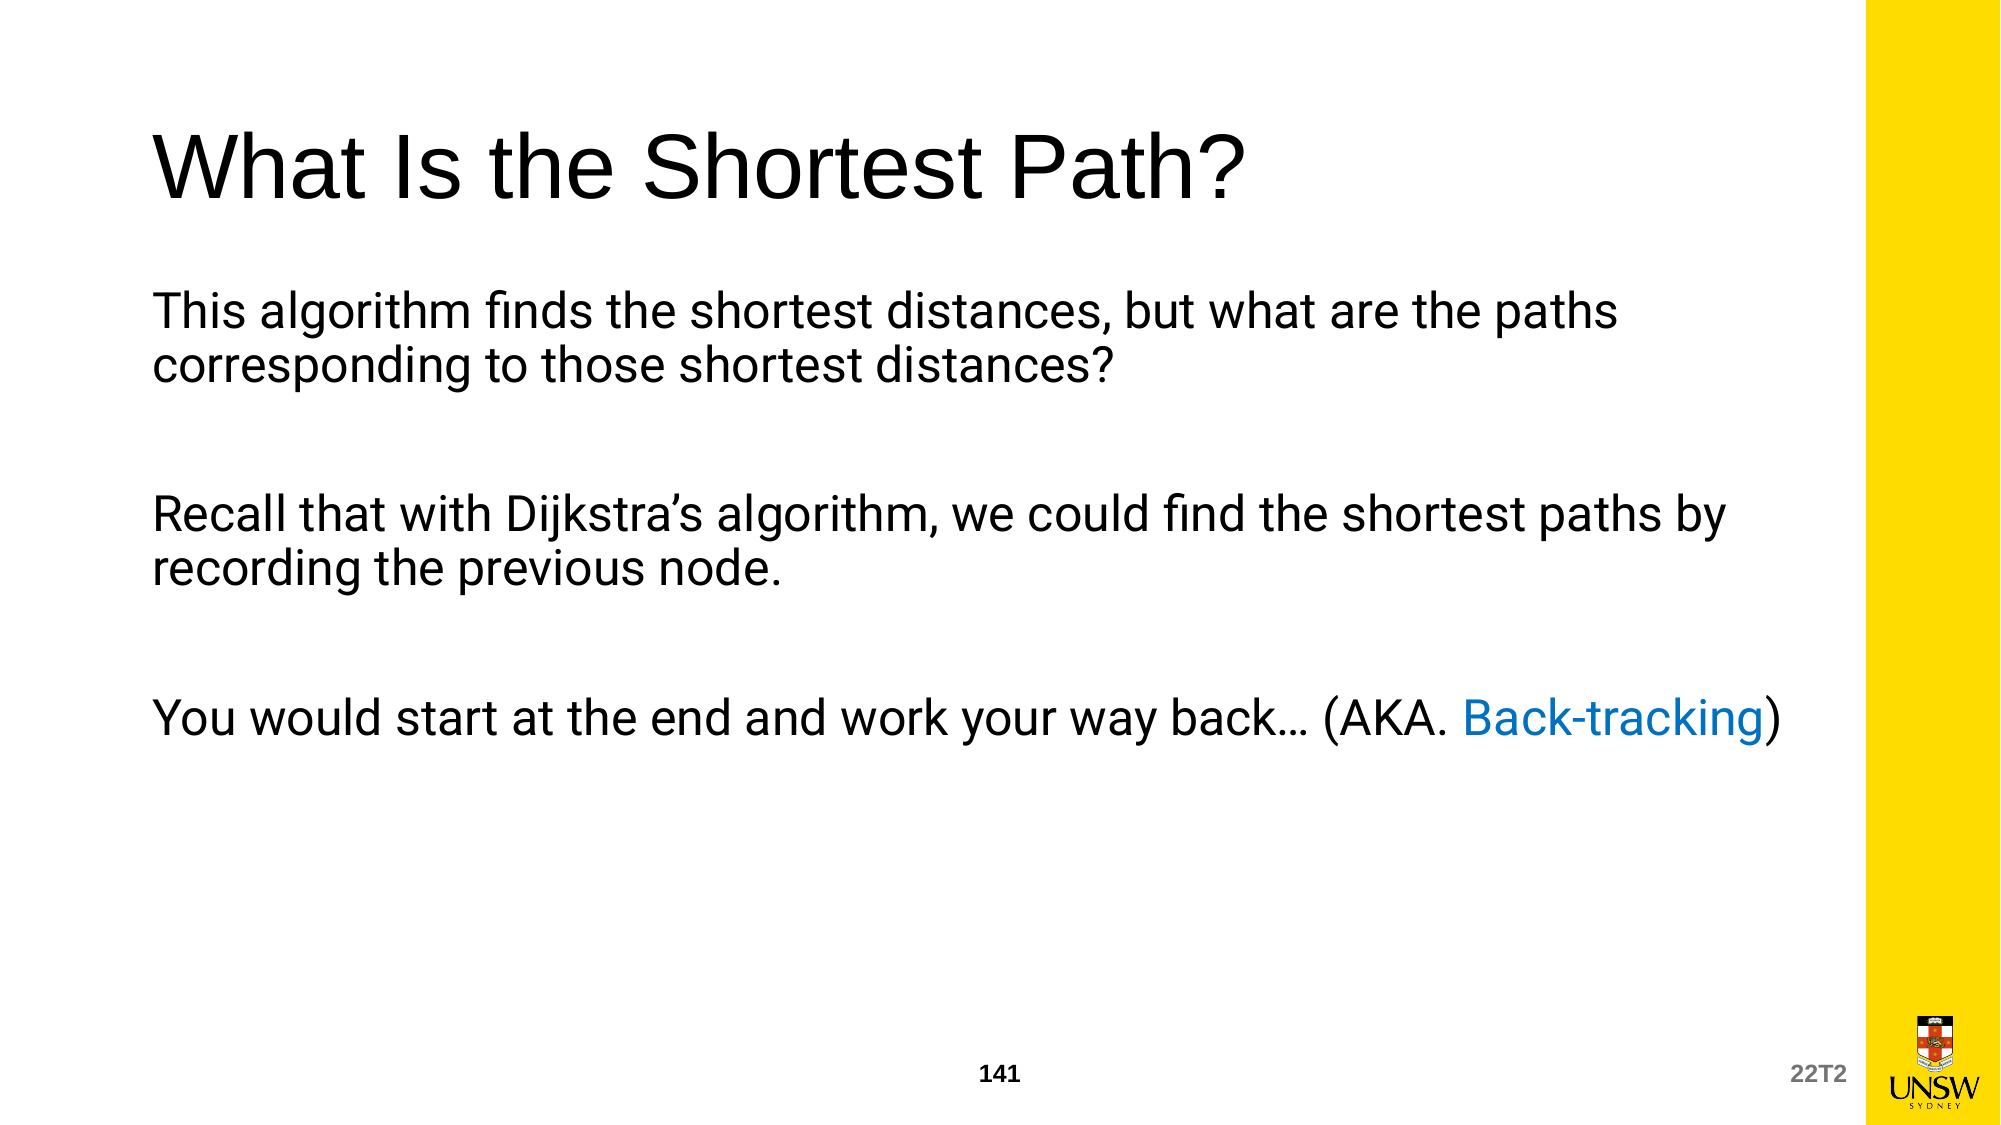

# What Is the Shortest Path?
This algorithm finds the shortest distances, but what are the paths corresponding to those shortest distances?

Recall that with Dijkstra’s algorithm, we could find the shortest paths by recording the previous node.

You would start at the end and work your way back… (AKA. Back-tracking)
141
22T2